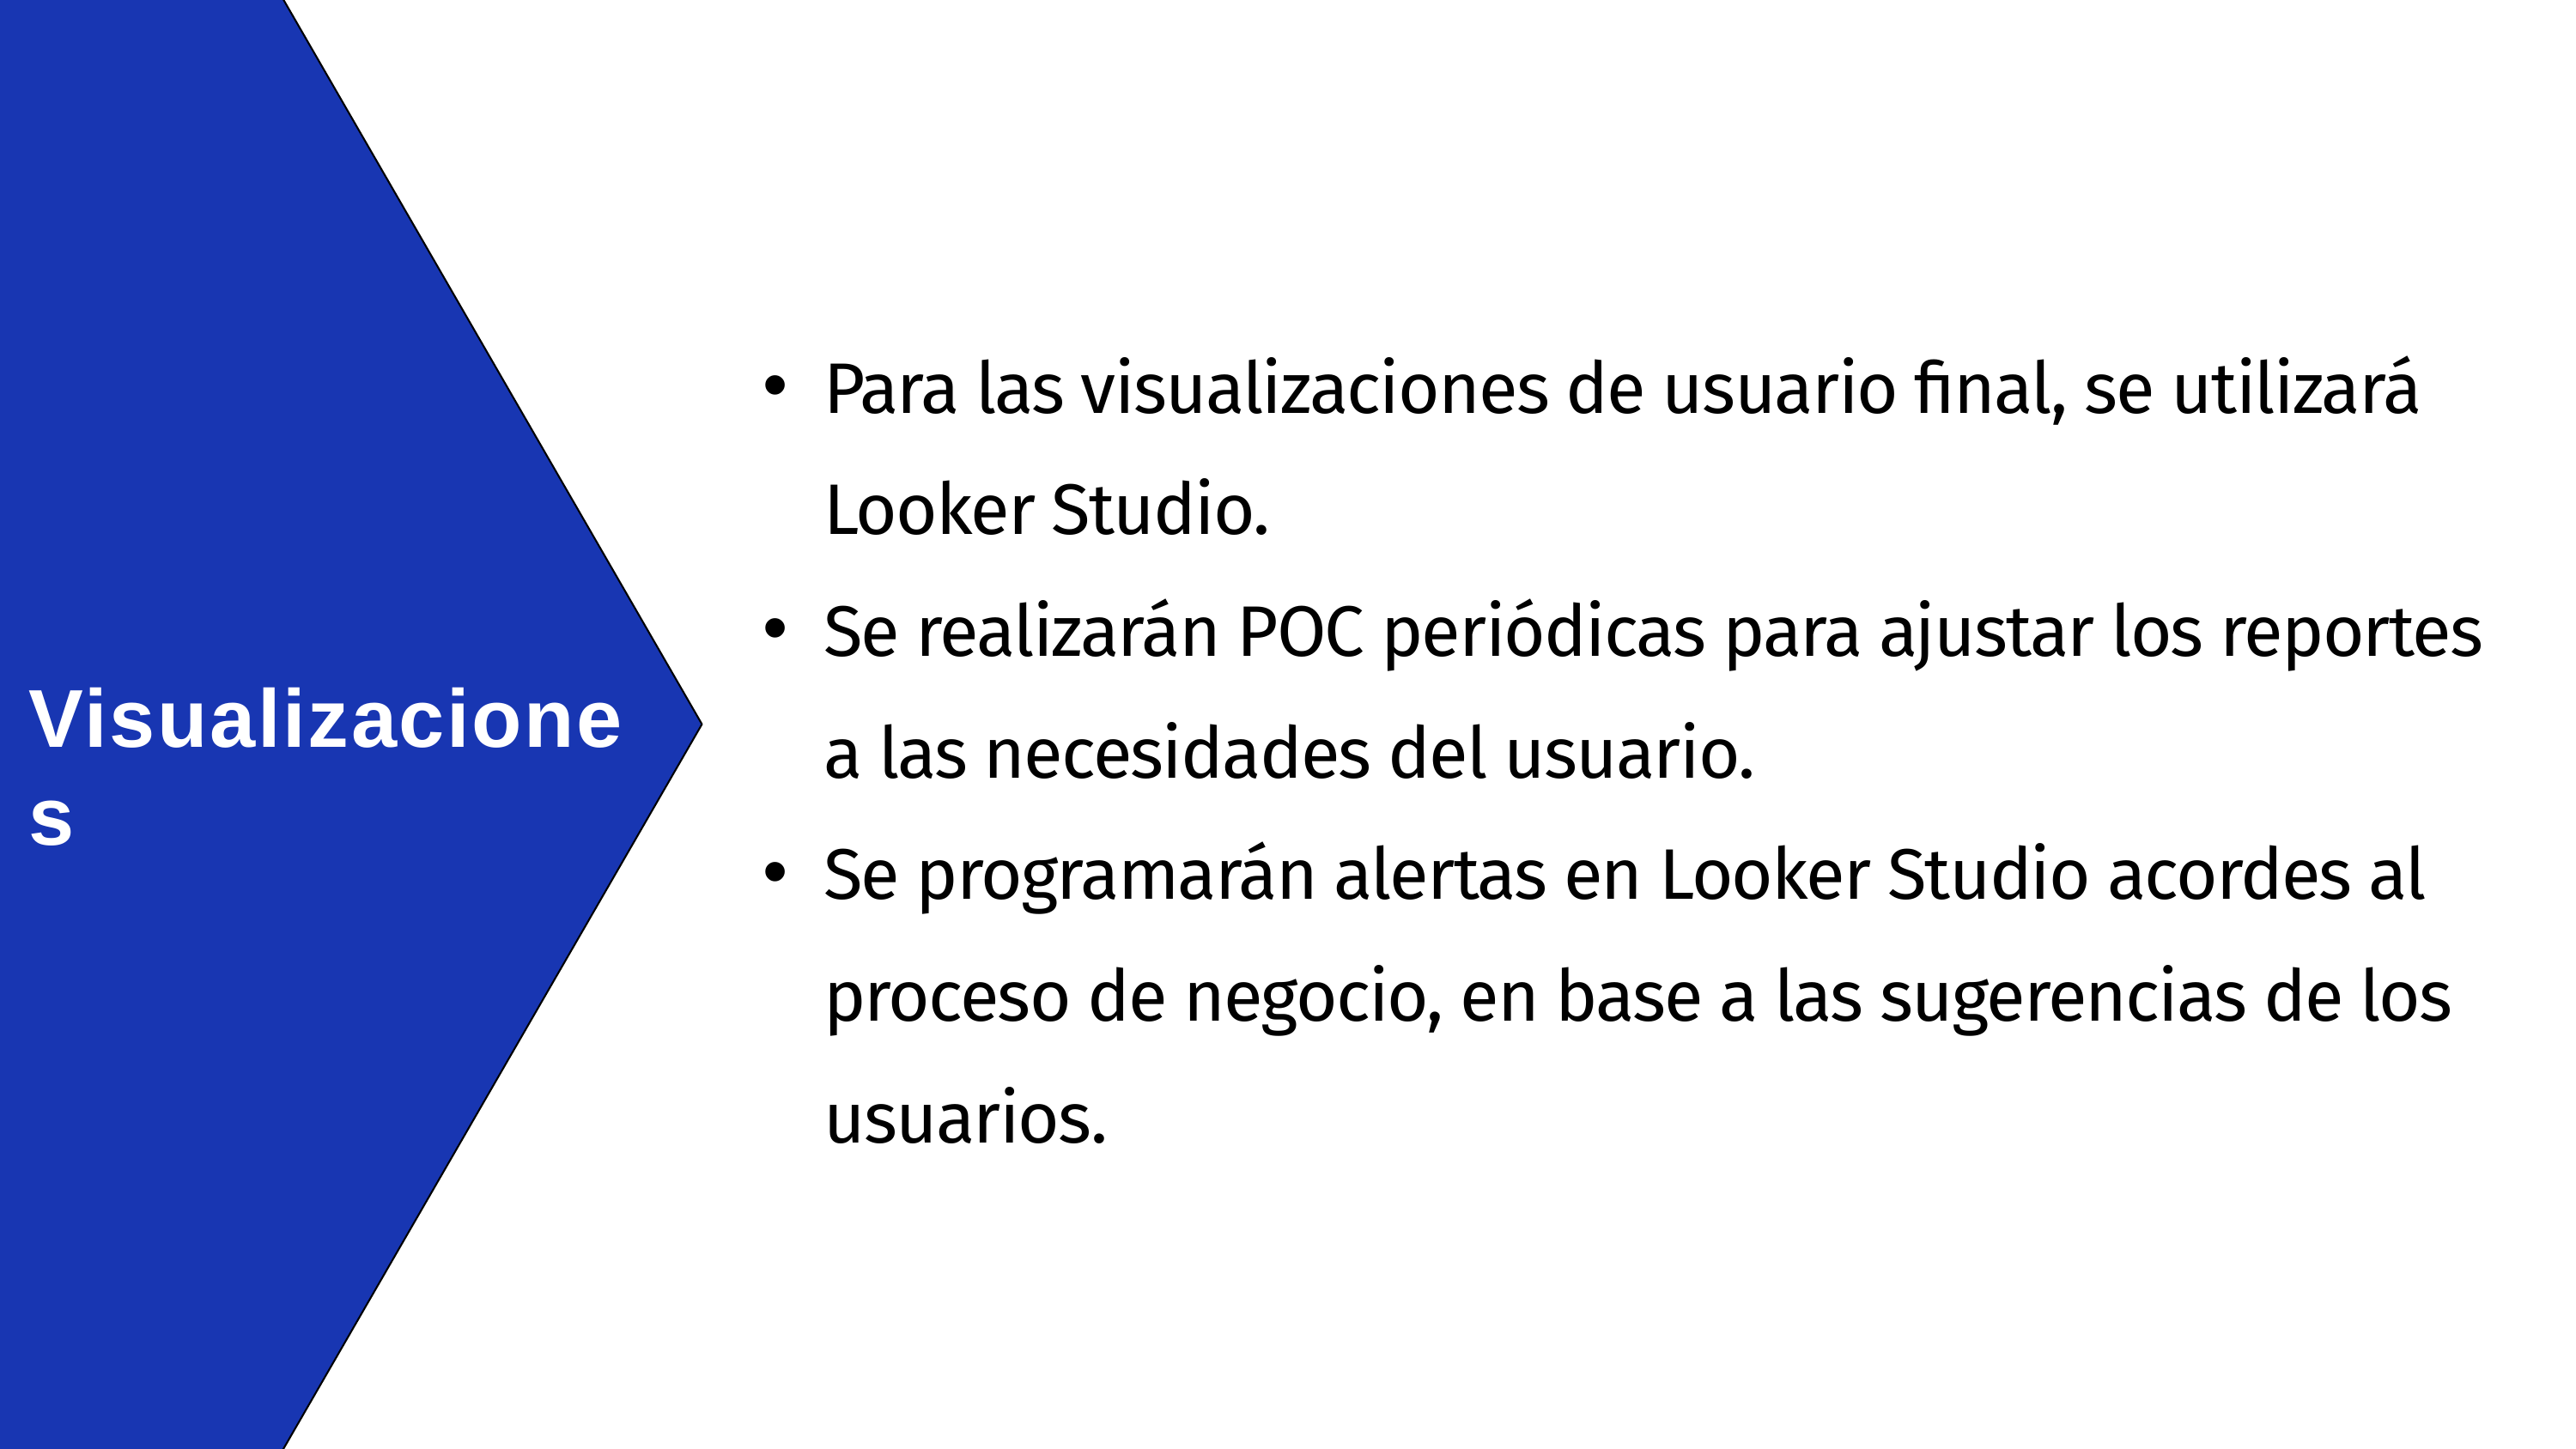

Para las visualizaciones de usuario final, se utilizará Looker Studio.
Se realizarán POC periódicas para ajustar los reportes a las necesidades del usuario.
Se programarán alertas en Looker Studio acordes al proceso de negocio, en base a las sugerencias de los usuarios.

Visualizaciones